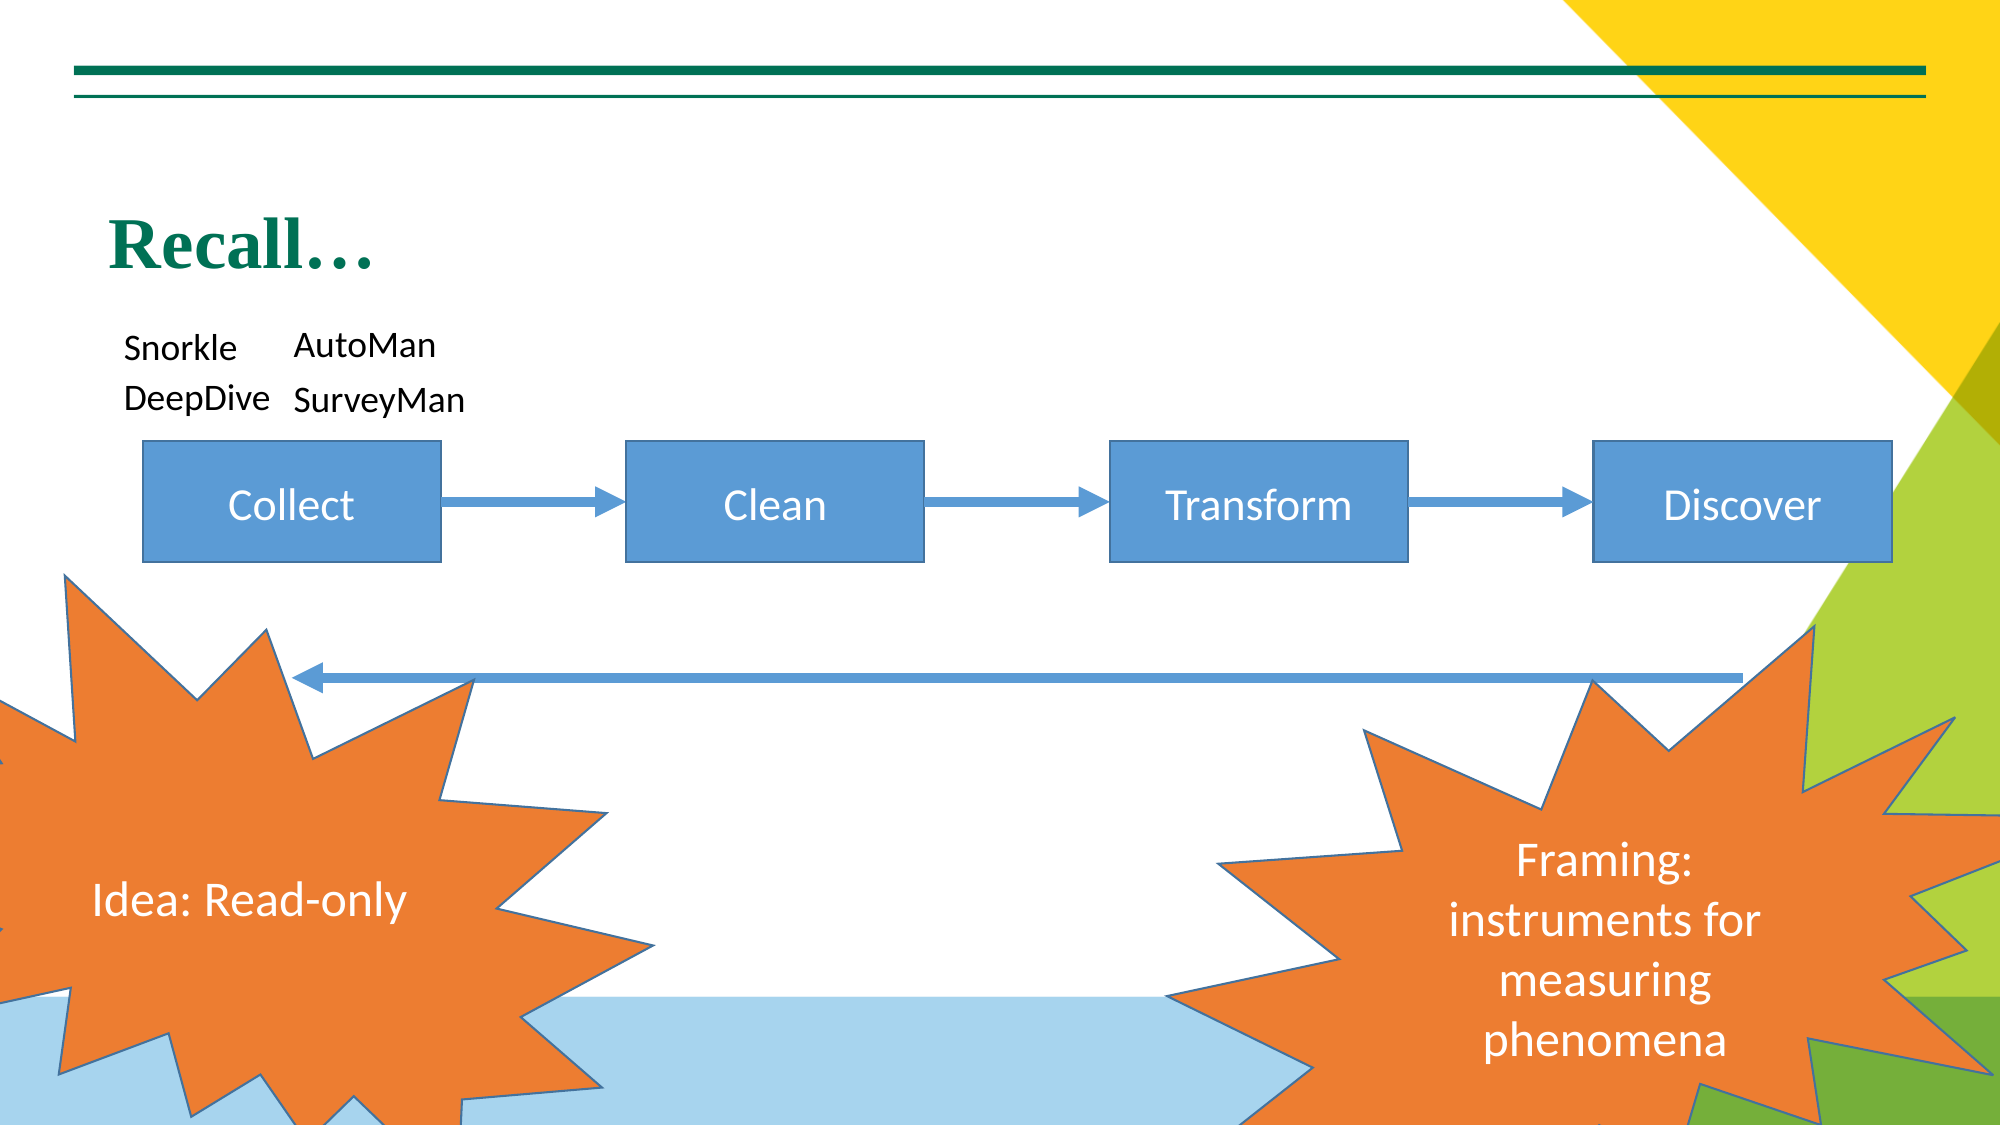

# Recall…
AutoMan
Snorkle
DeepDive
SurveyMan
Collect
Clean
Transform
Discover

Idea: Read-only
Framing: instruments for measuring phenomena